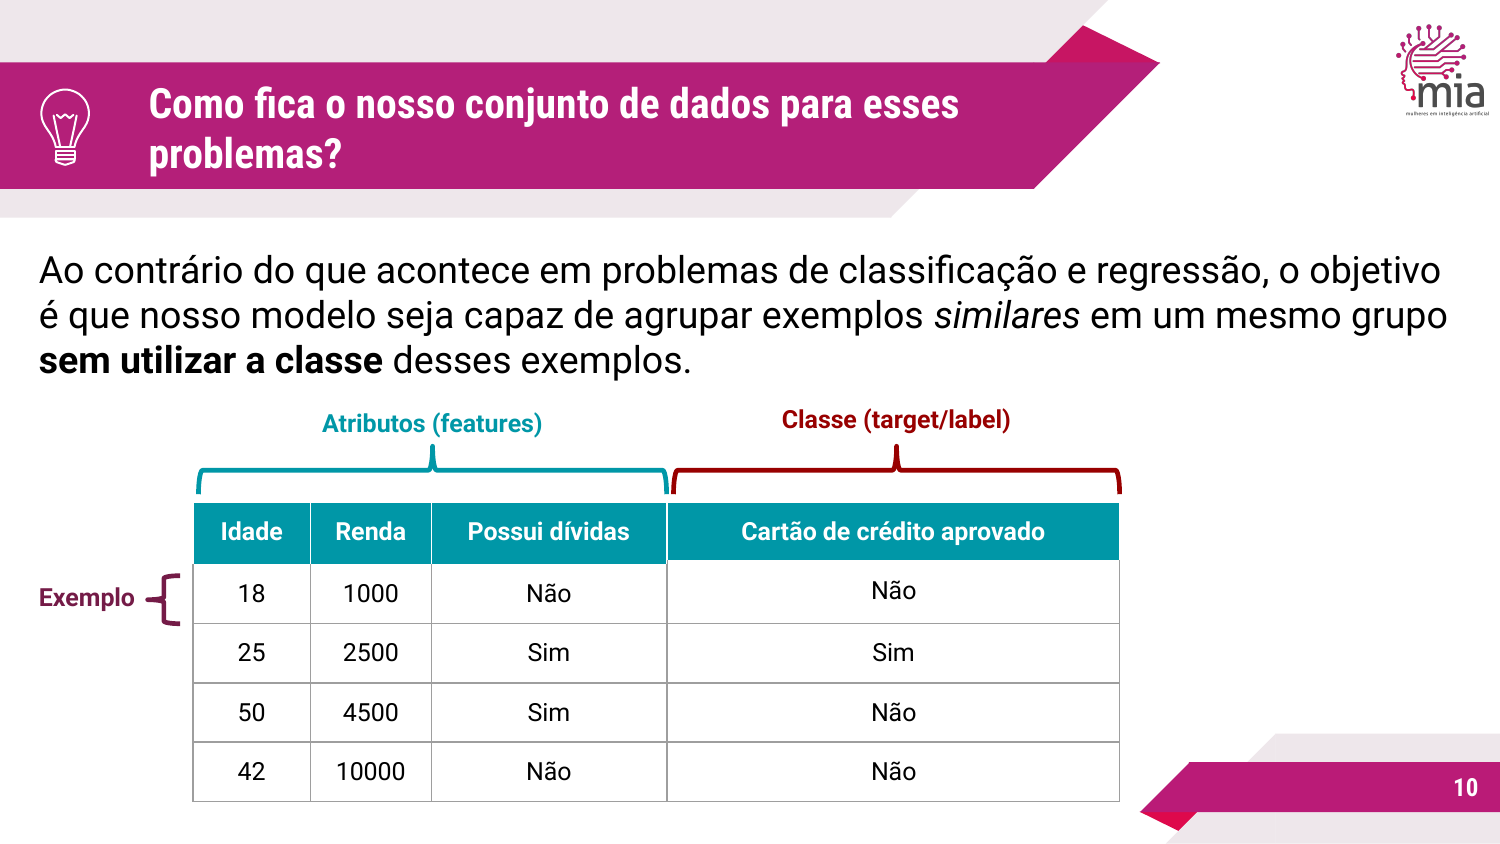

# Como fica o nosso conjunto de dados para esses problemas?

Ao contrário do que acontece em problemas de classificação e regressão, o objetivo é que nosso modelo seja capaz de agrupar exemplos similares em um mesmo grupo sem utilizar a classe desses exemplos.

Classe (target/label)
Atributos (features)
| Idade | Renda | Possui dívidas |
| --- | --- | --- |
| 18 | 1000 | Não |
| 25 | 2500 | Sim |
| 50 | 4500 | Sim |
| 42 | 10000 | Não |
| Cartão de crédito aprovado |
| --- |
| Não |
| Sim |
| Não |
| Não |
Exemplo

10
10